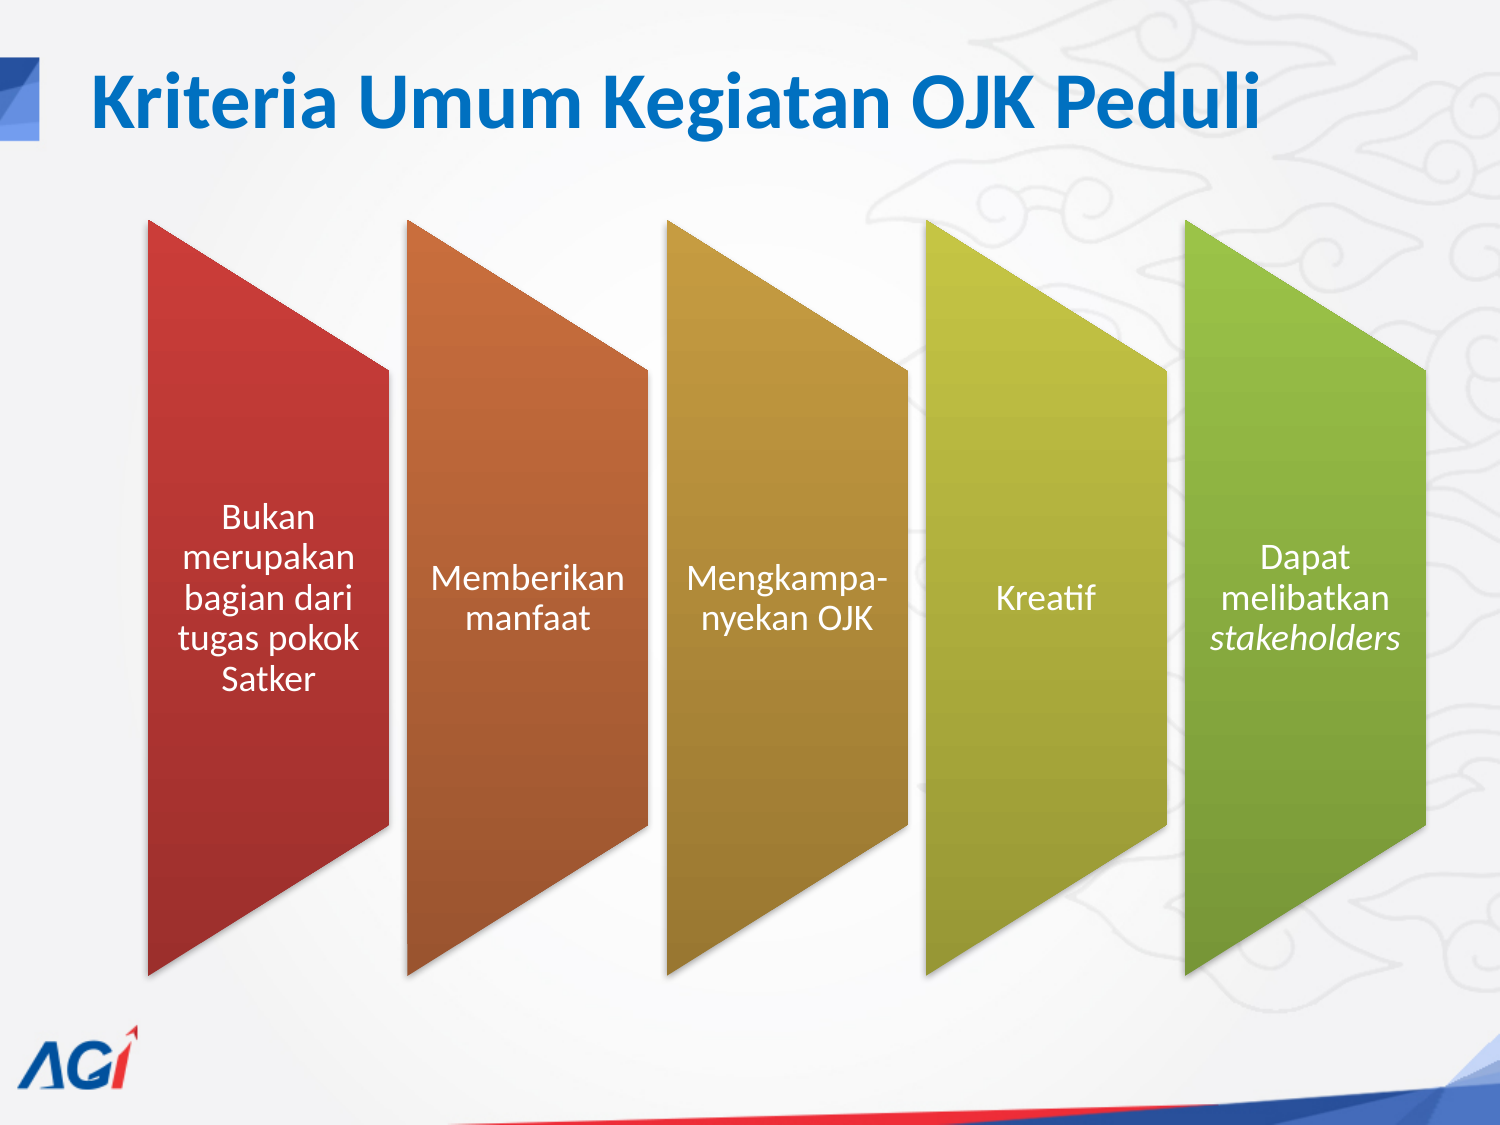

# Kriteria Umum Kegiatan OJK Peduli
Bukan merupakan bagian dari tugas pokok Satker
Memberikan manfaat
Mengkampa-nyekan OJK
Kreatif
Dapat melibatkan stakeholders